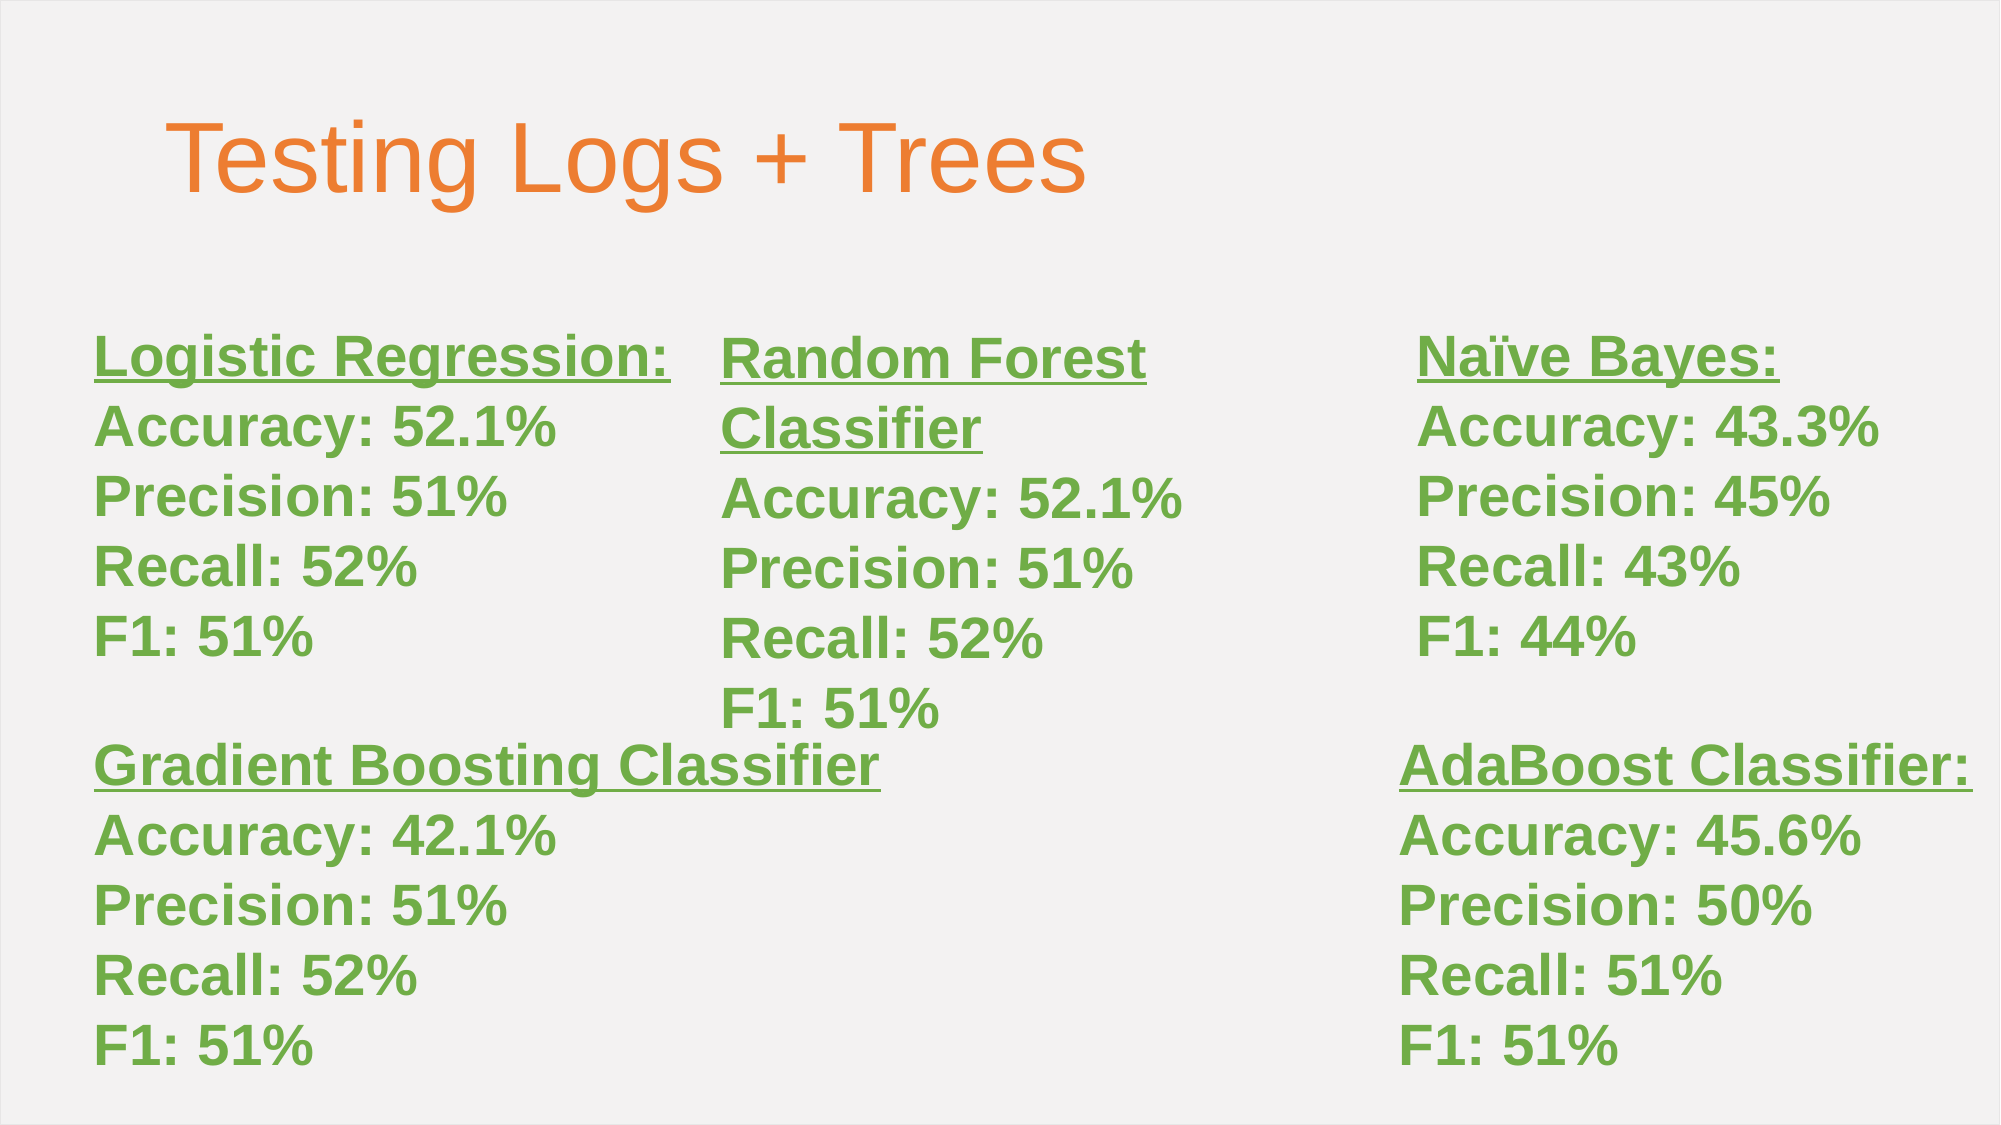

Testing Logs + Trees

Naïve Bayes:
Accuracy: 43.3%
Precision: 45%
Recall: 43%
F1: 44%
Logistic Regression:
Accuracy: 52.1%
Precision: 51%
Recall: 52%
F1: 51%
Random Forest Classifier
Accuracy: 52.1%
Precision: 51%
Recall: 52%
F1: 51%
Gradient Boosting Classifier
Accuracy: 42.1%
Precision: 51%
Recall: 52%
F1: 51%
AdaBoost Classifier:
Accuracy: 45.6%
Precision: 50%
Recall: 51%
F1: 51%